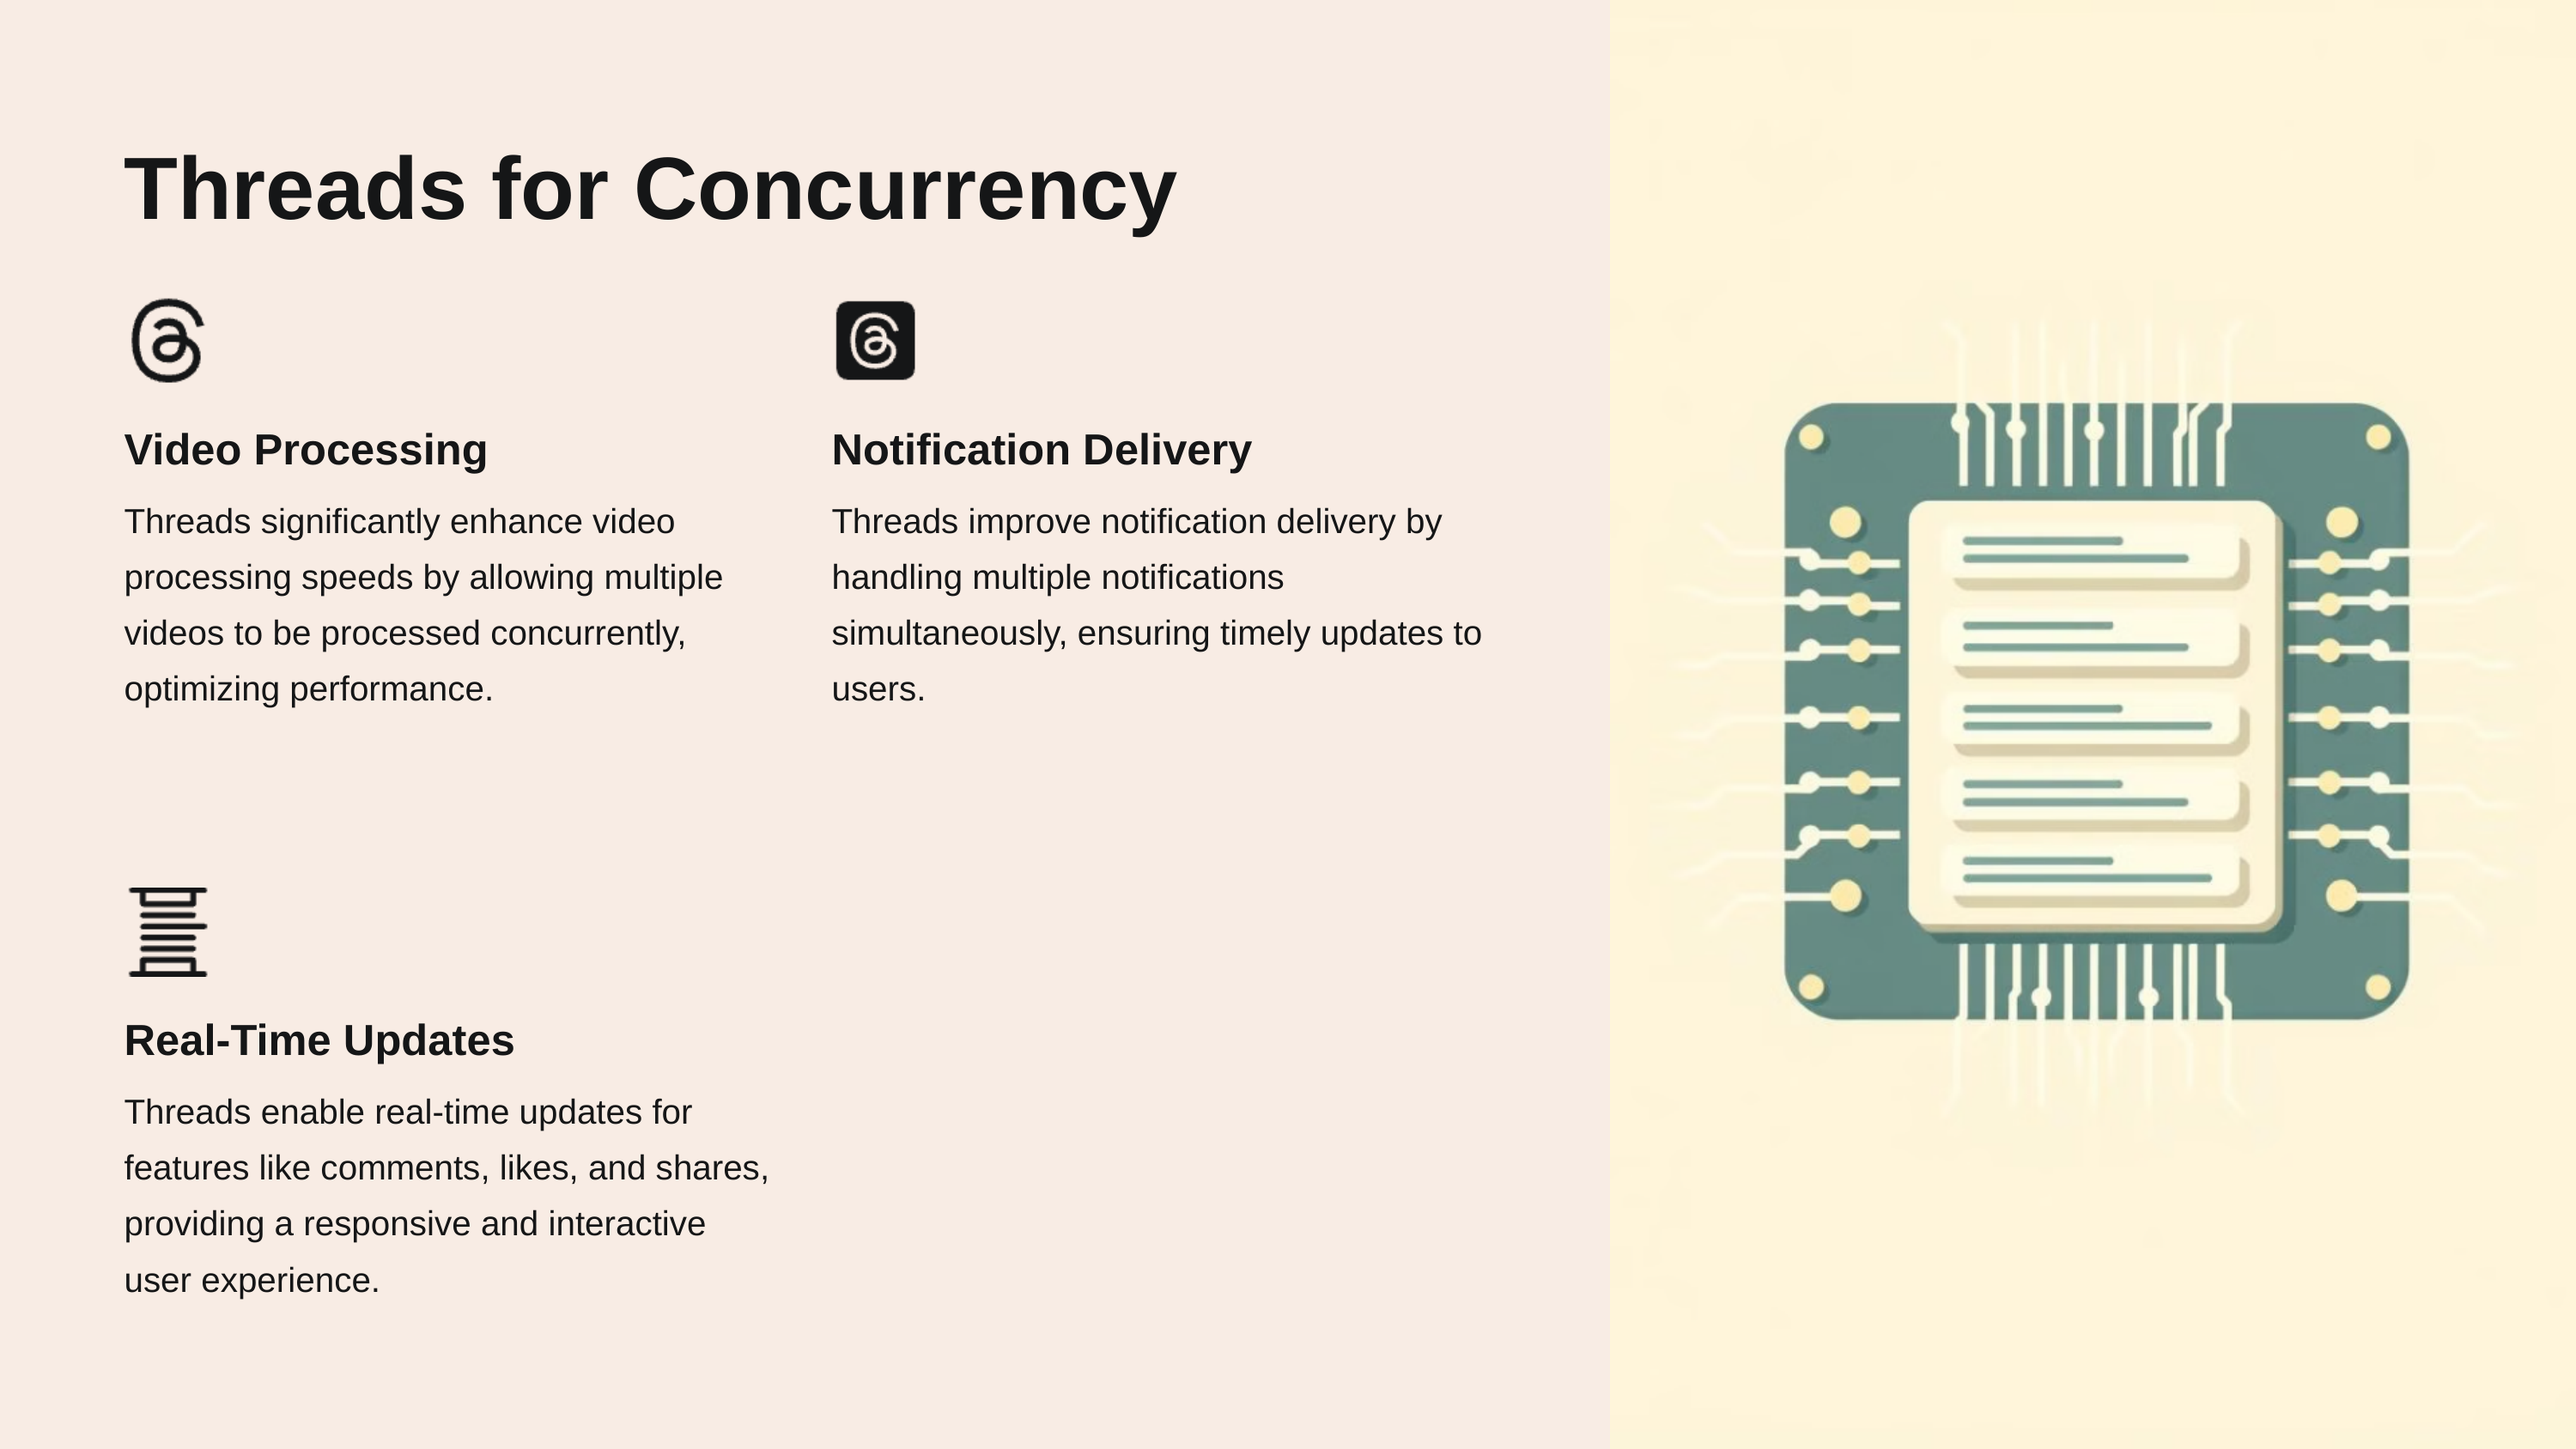

Threads for Concurrency

Video Processing
Notification Delivery
Threads significantly enhance video processing speeds by allowing multiple videos to be processed concurrently, optimizing performance.
Threads improve notification delivery by handling multiple notifications simultaneously, ensuring timely updates to users.

Real-Time Updates
Threads enable real-time updates for features like comments, likes, and shares, providing a responsive and interactive user experience.